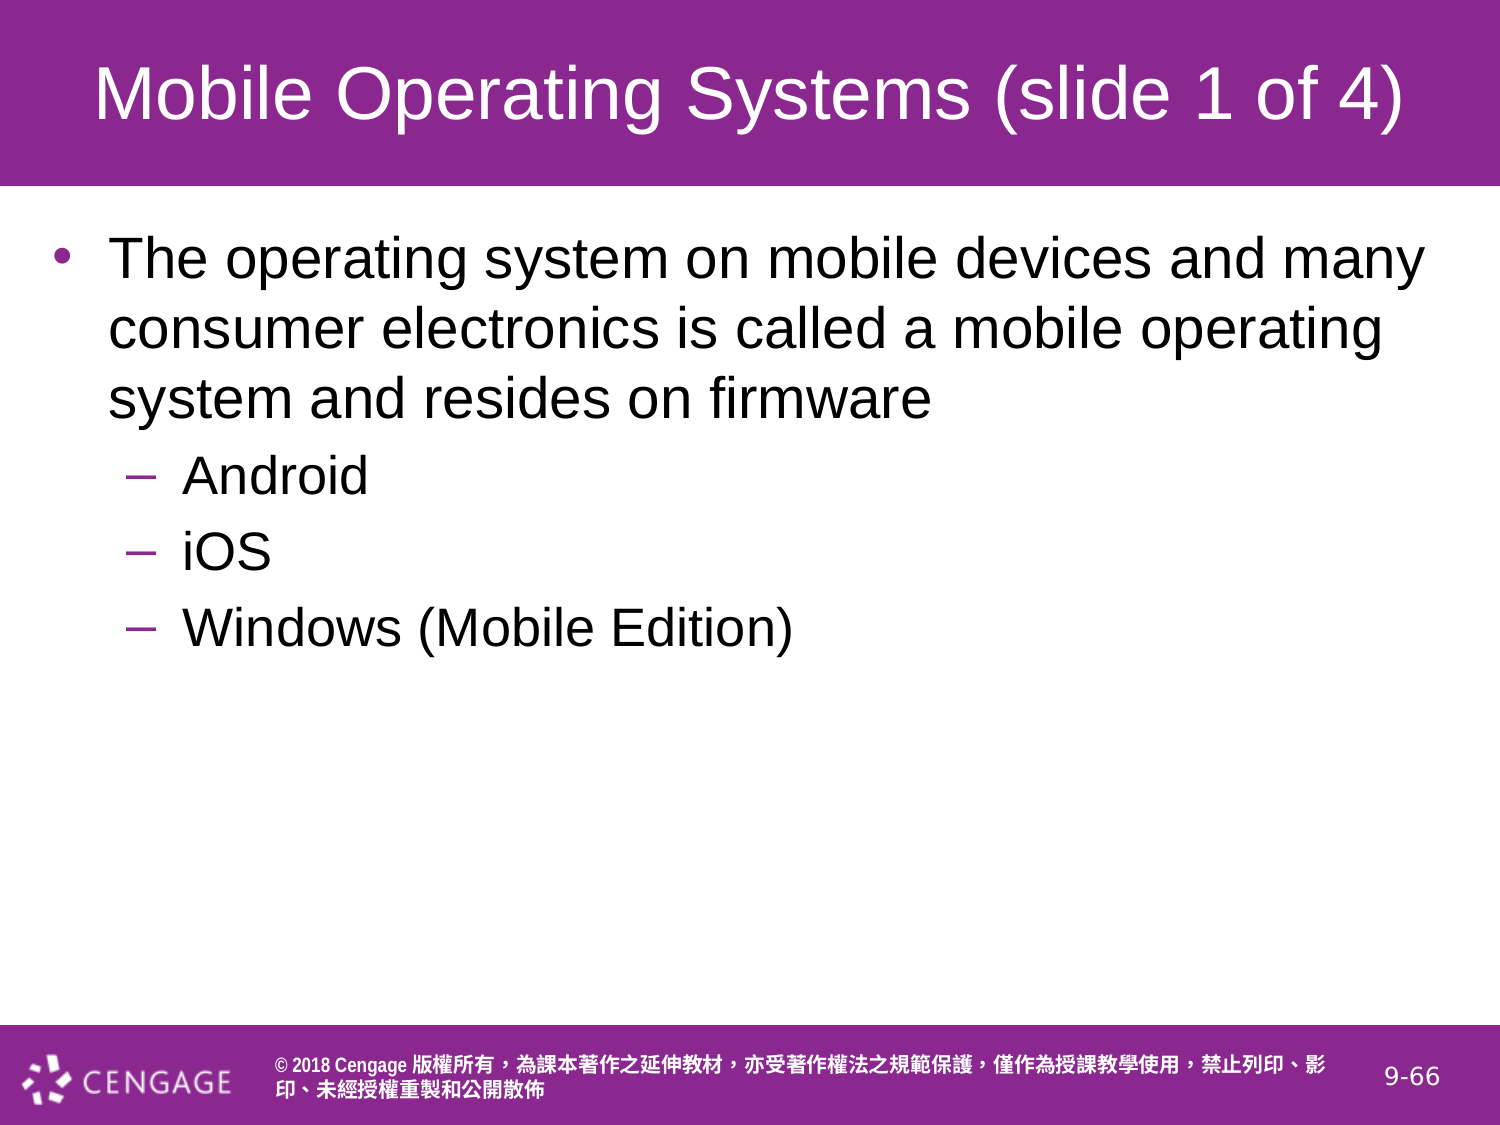

# Mobile Operating Systems (slide 1 of 4)
The operating system on mobile devices and many consumer electronics is called a mobile operating system and resides on firmware
Android
iOS
Windows (Mobile Edition)